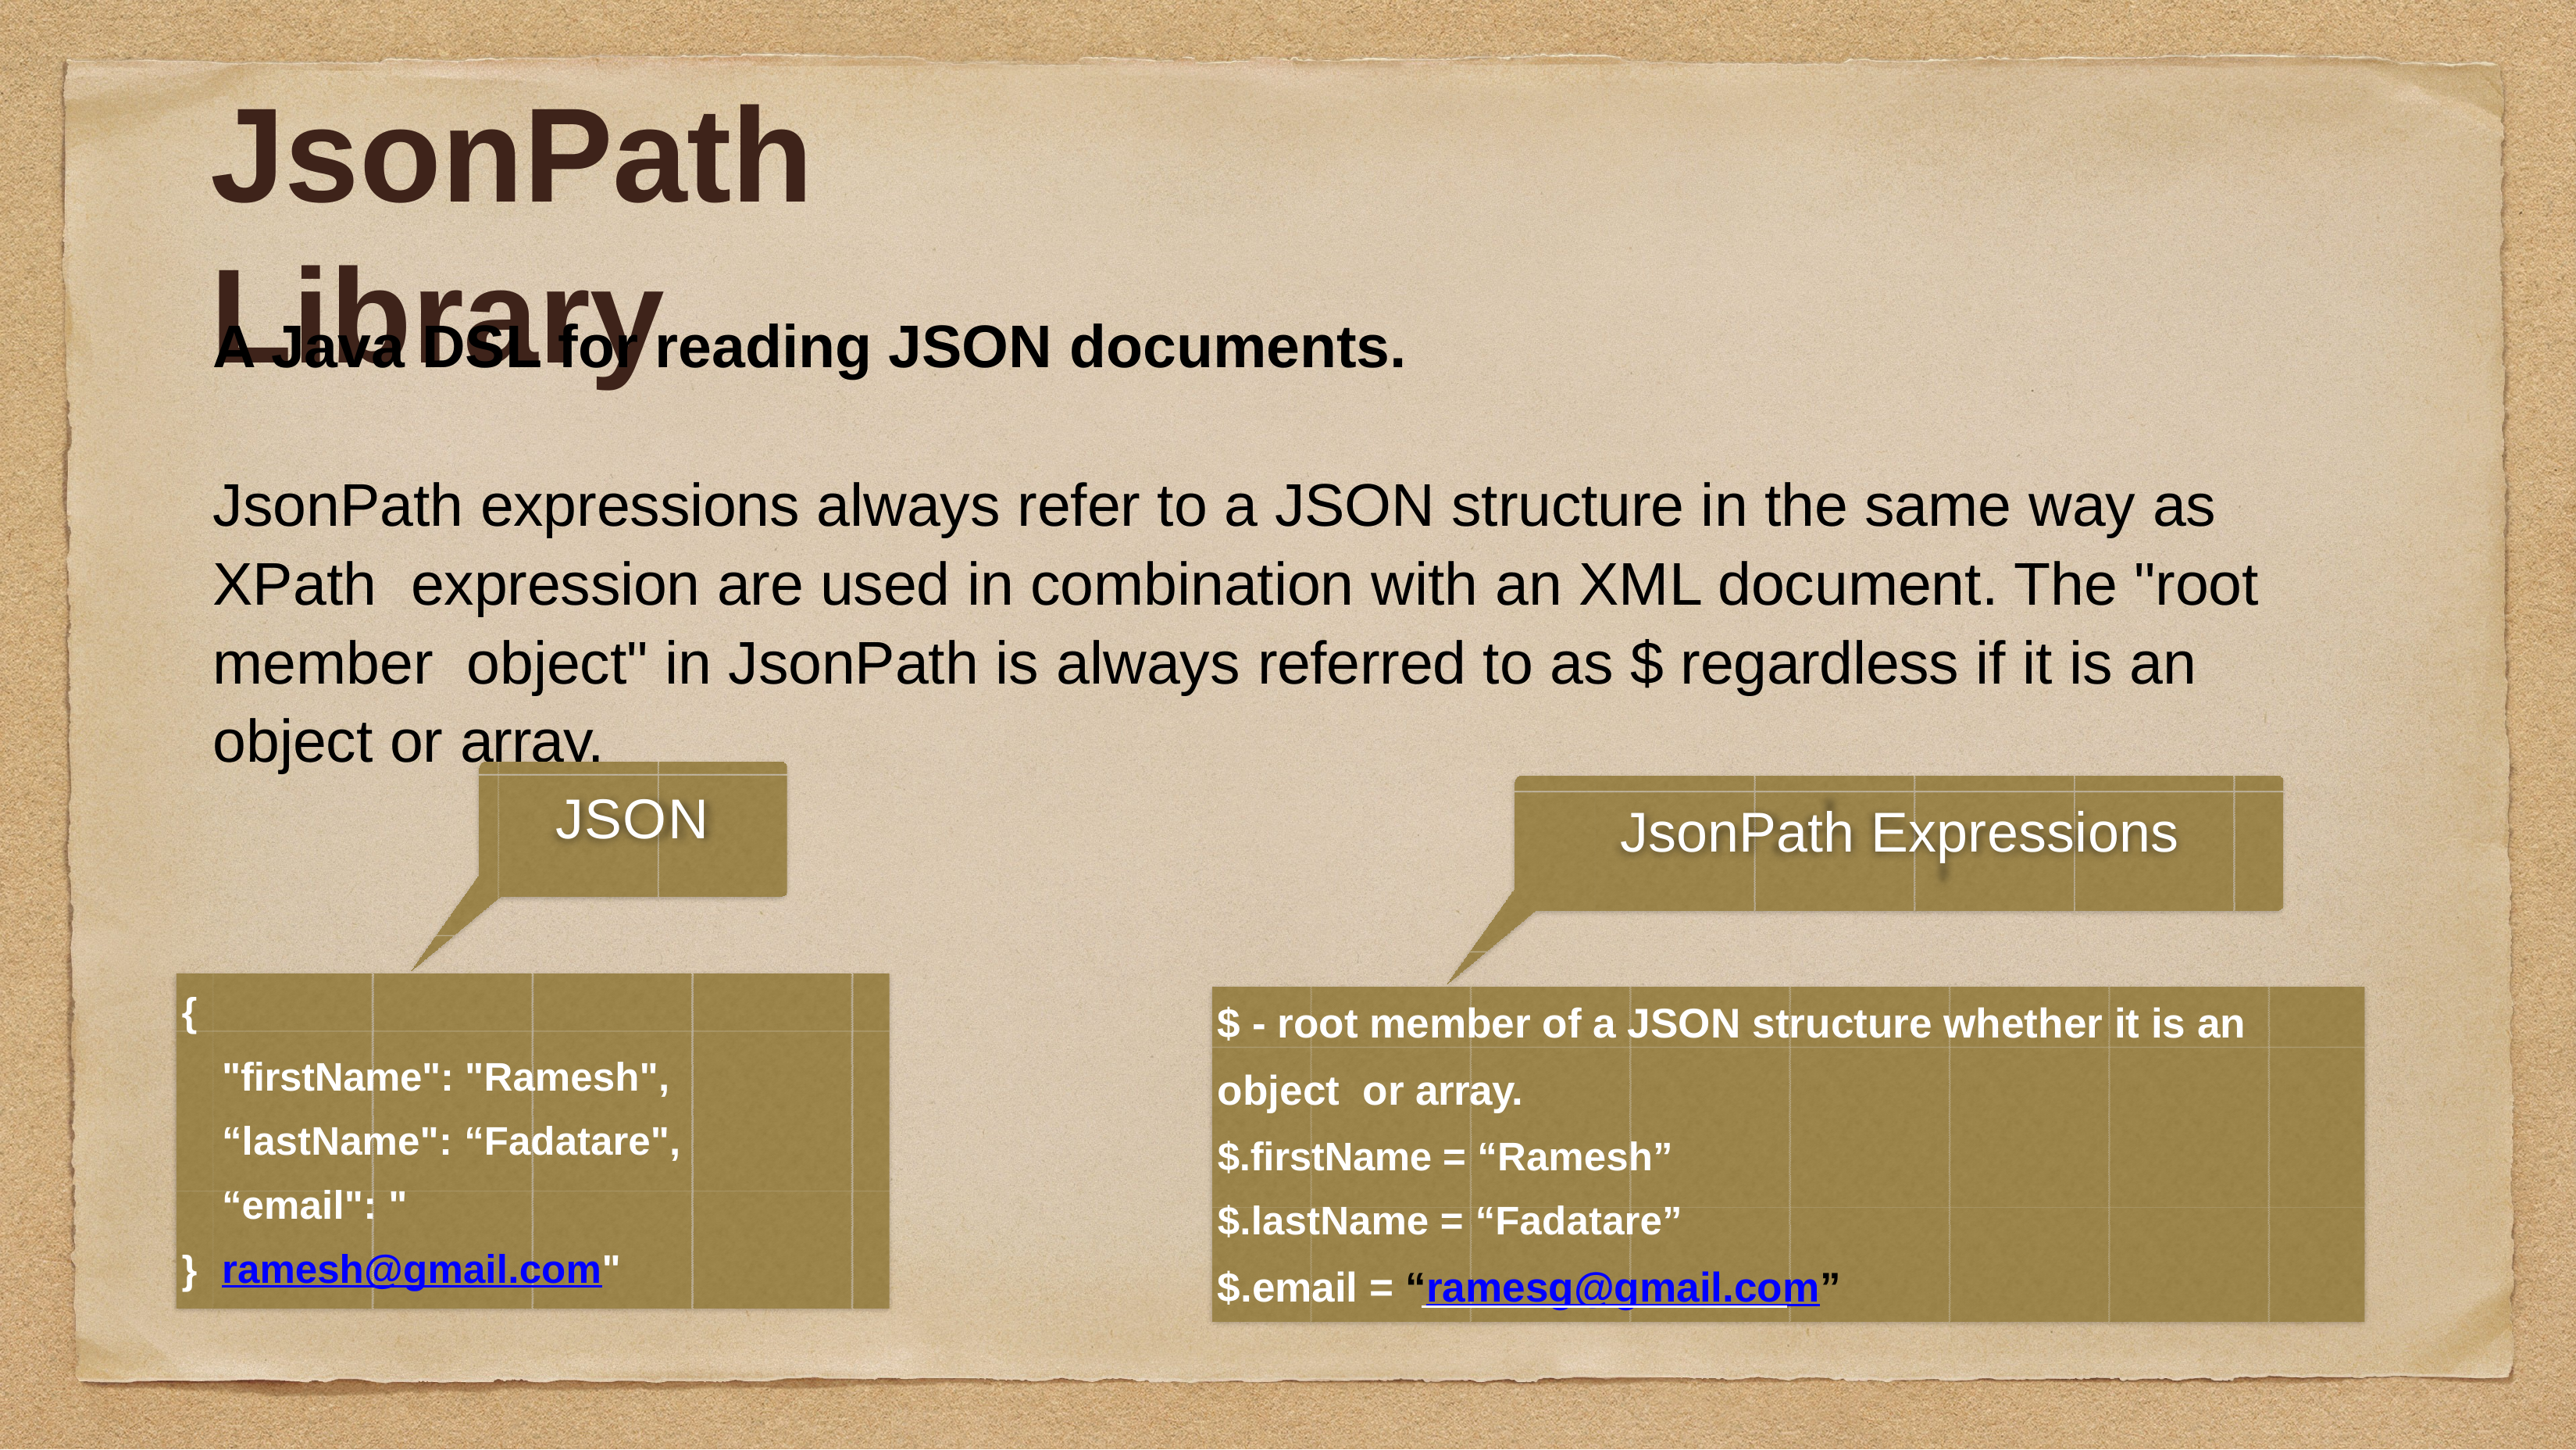

# JsonPath Library
A Java DSL for reading JSON documents.

JsonPath expressions always refer to a JSON structure in the same way as XPath  expression are used in combination with an XML document. The "root member  object" in JsonPath is always referred to as $ regardless if it is an object or array.

JSON
JsonPath Expressions

$ - root member of a JSON structure whether it is an object  or array.
$.firstName = “Ramesh”
$.lastName = “Fadatare”
$.email = “ramesg@gmail.com”

{
"firstName": "Ramesh",  “lastName": “Fadatare",  “email": "ramesh@gmail.com"
}